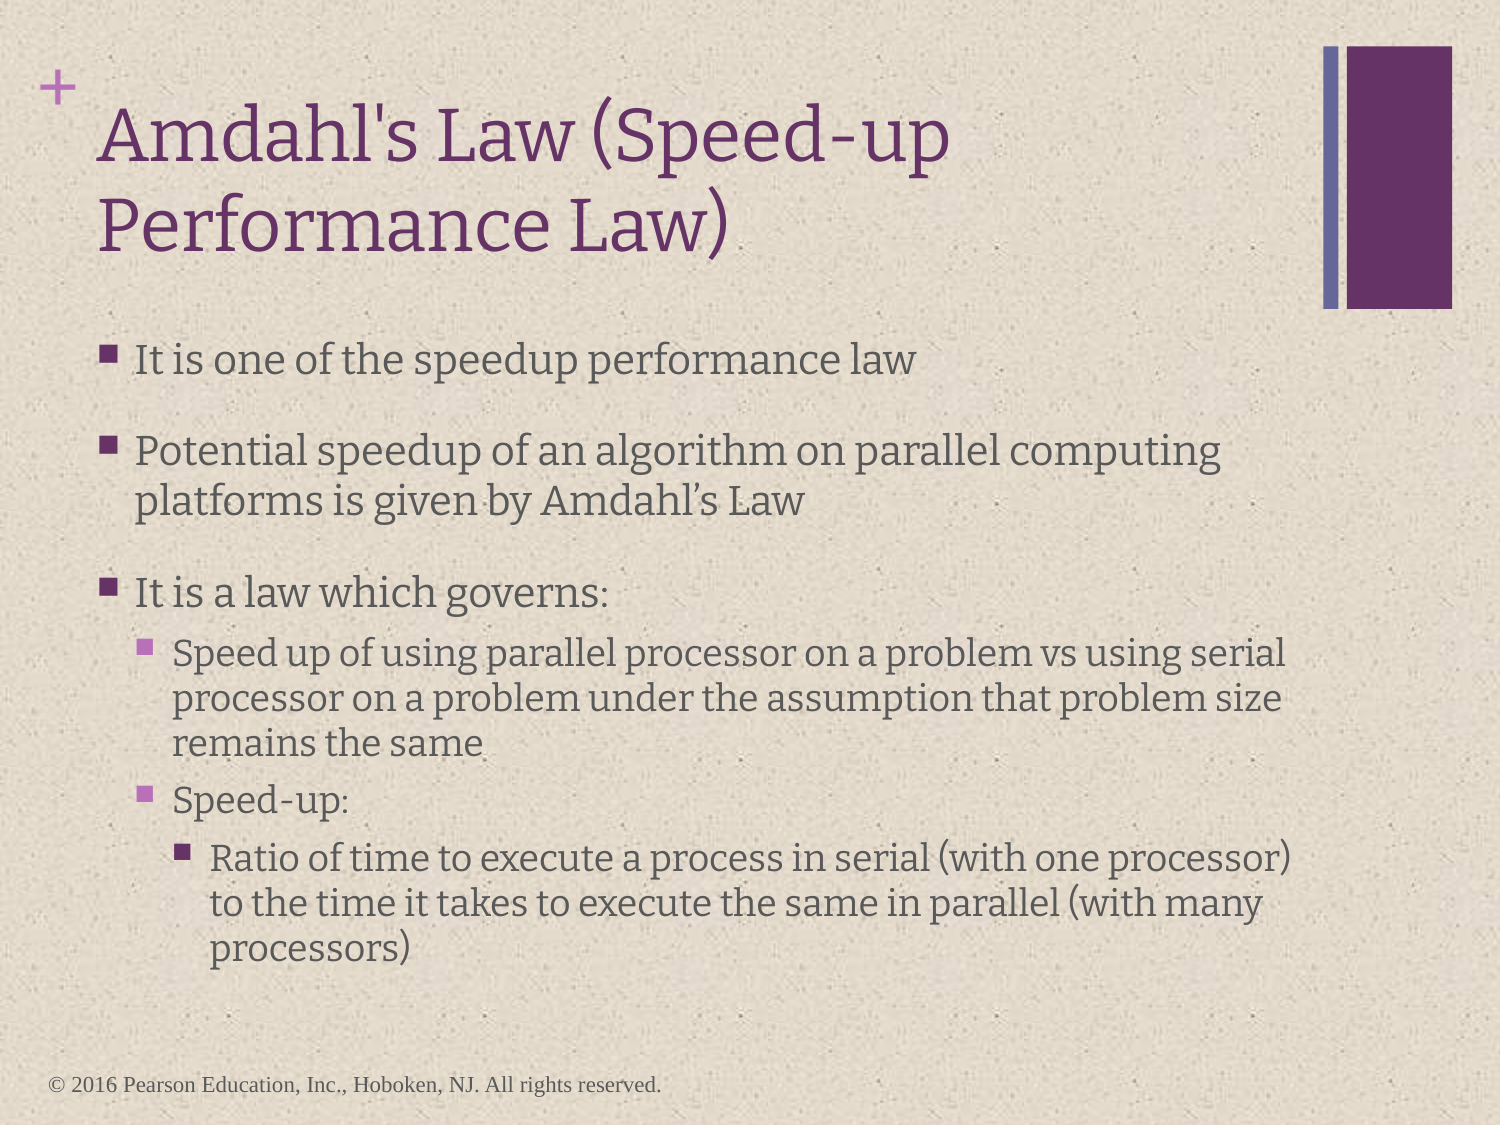

# Amdahl's Law (Speed-up Performance Law)
It is one of the speedup performance law
Potential speedup of an algorithm on parallel computing platforms is given by Amdahl’s Law
It is a law which governs:
Speed up of using parallel processor on a problem vs using serial processor on a problem under the assumption that problem size remains the same
Speed-up:
Ratio of time to execute a process in serial (with one processor) to the time it takes to execute the same in parallel (with many processors)

© 2016 Pearson Education, Inc., Hoboken, NJ. All rights reserved.